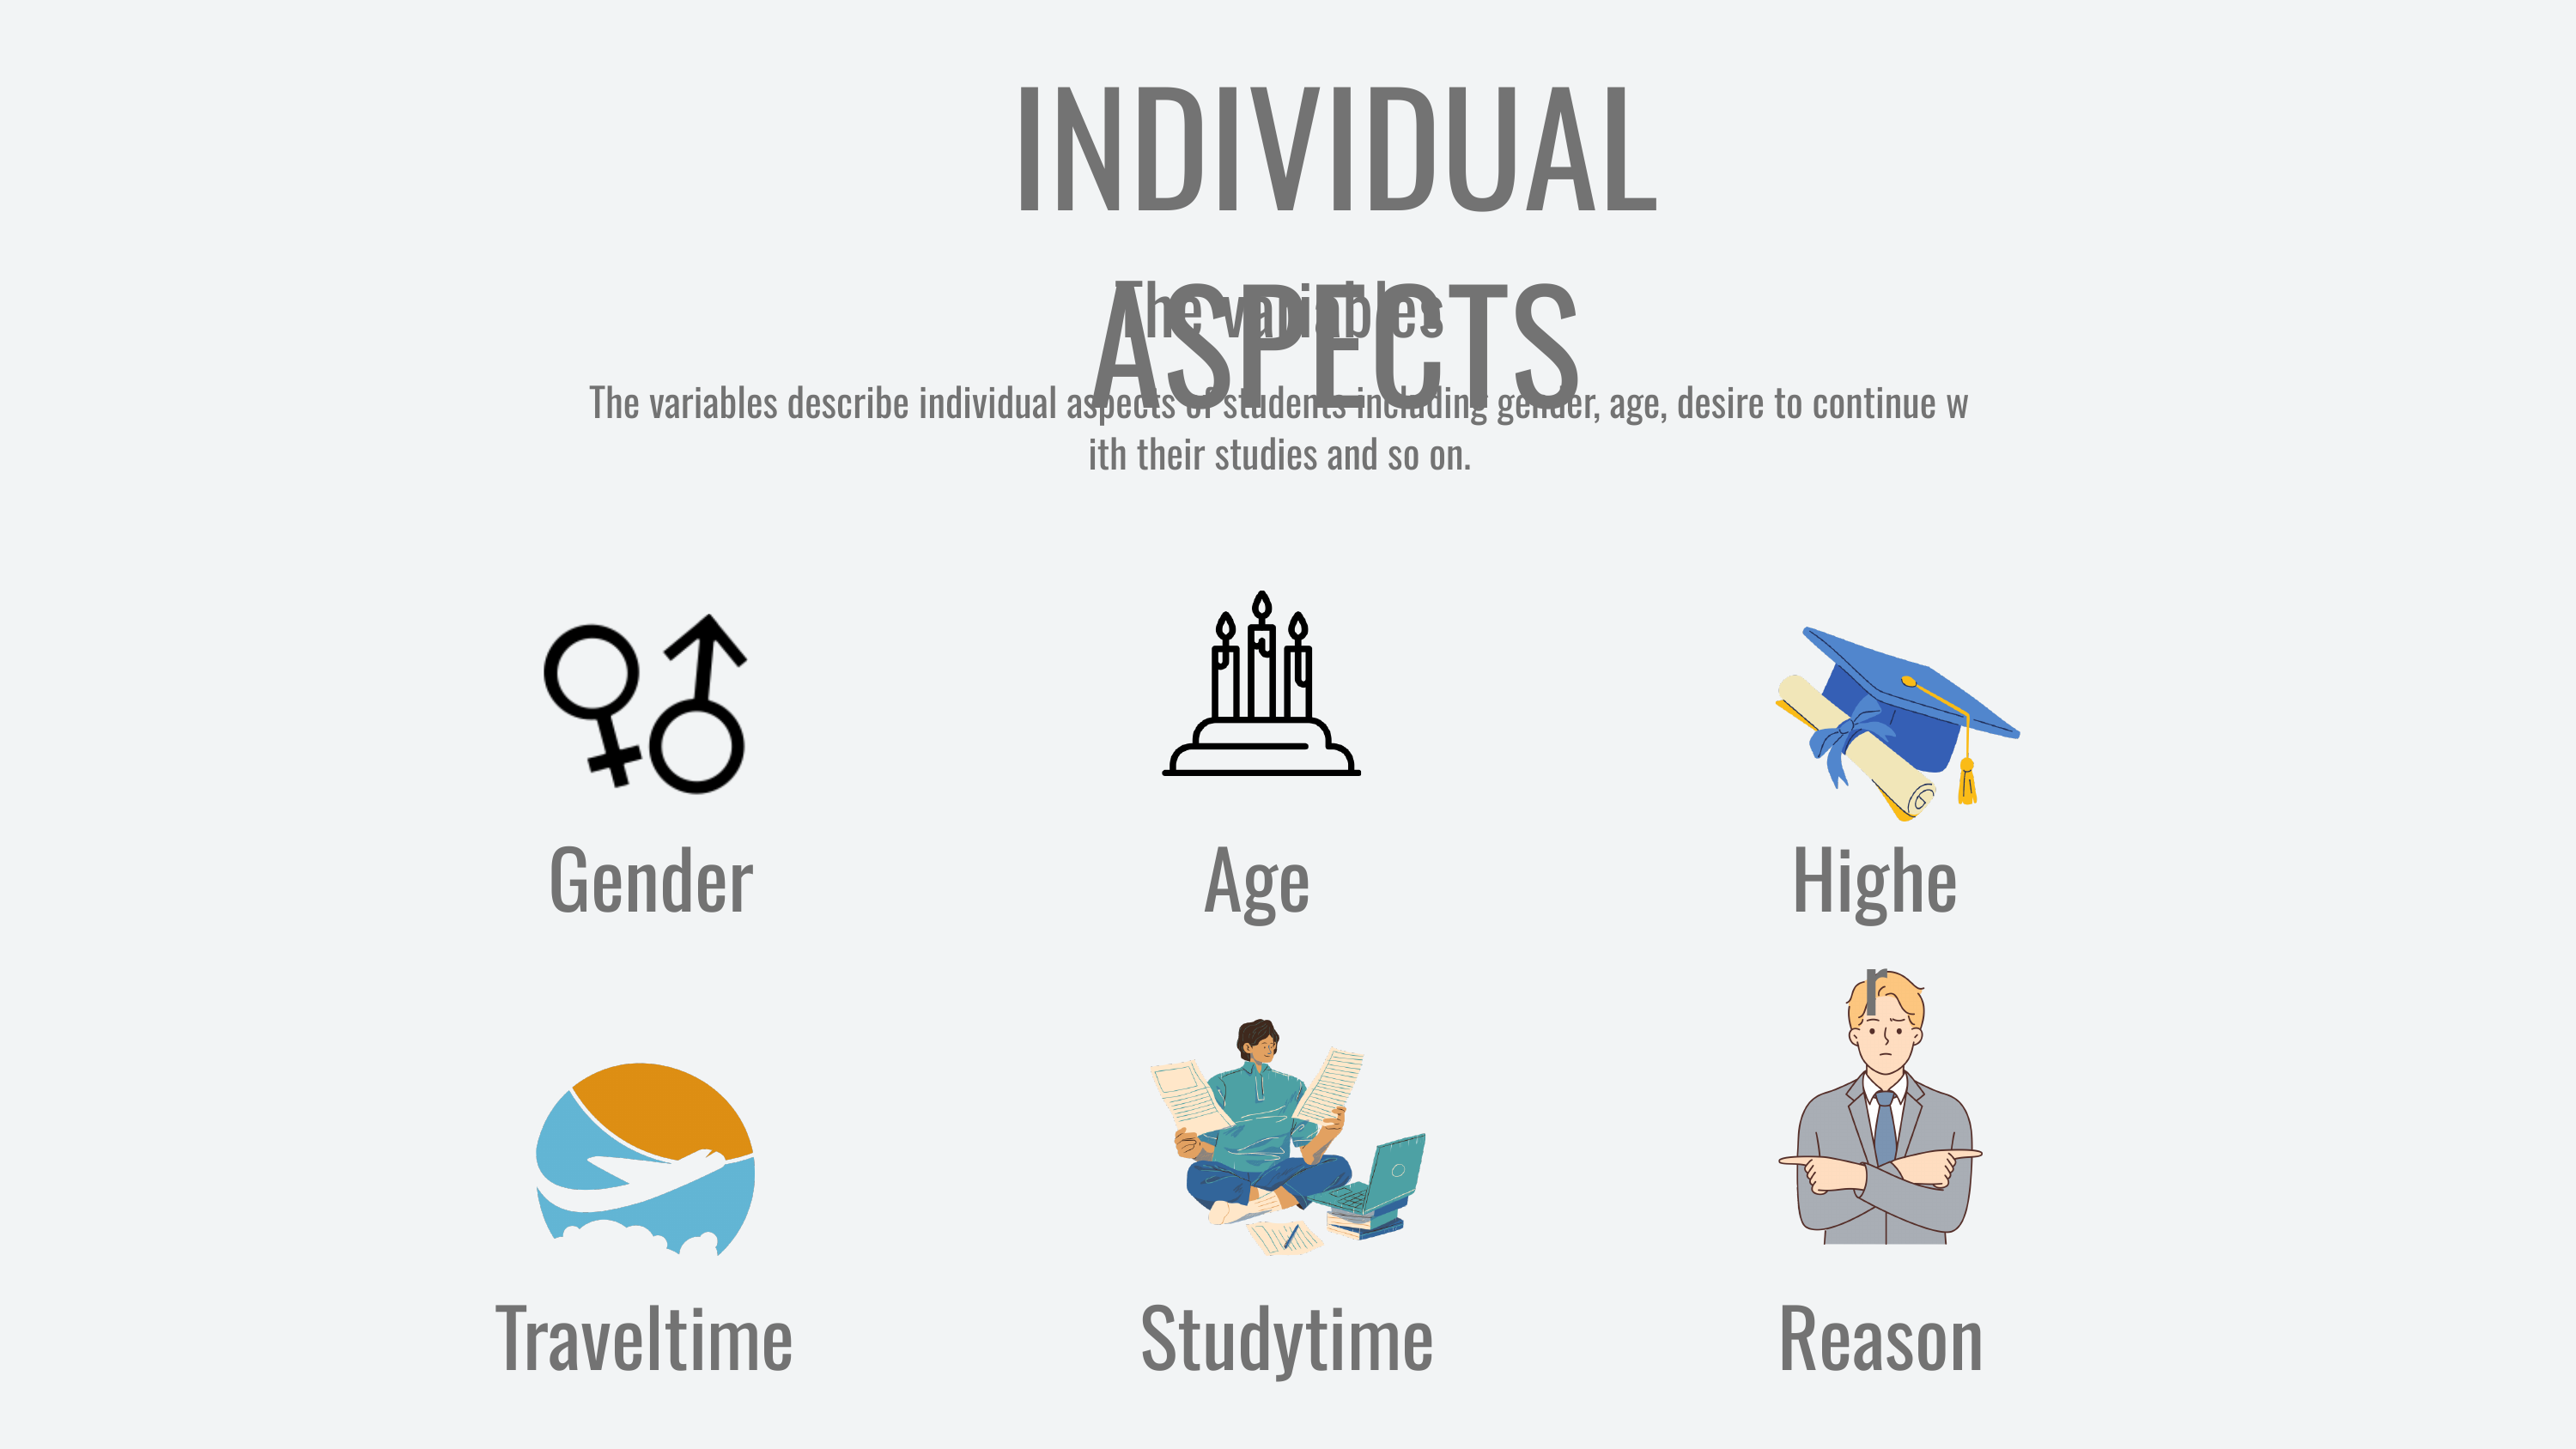

INDIVIDUAL ASPECTS
The variables
The variables describe individual aspects of students including gender, age, desire to continue w
ith their studies and so on.

Gender
Age
Higher

Traveltime
Studytime
Reason